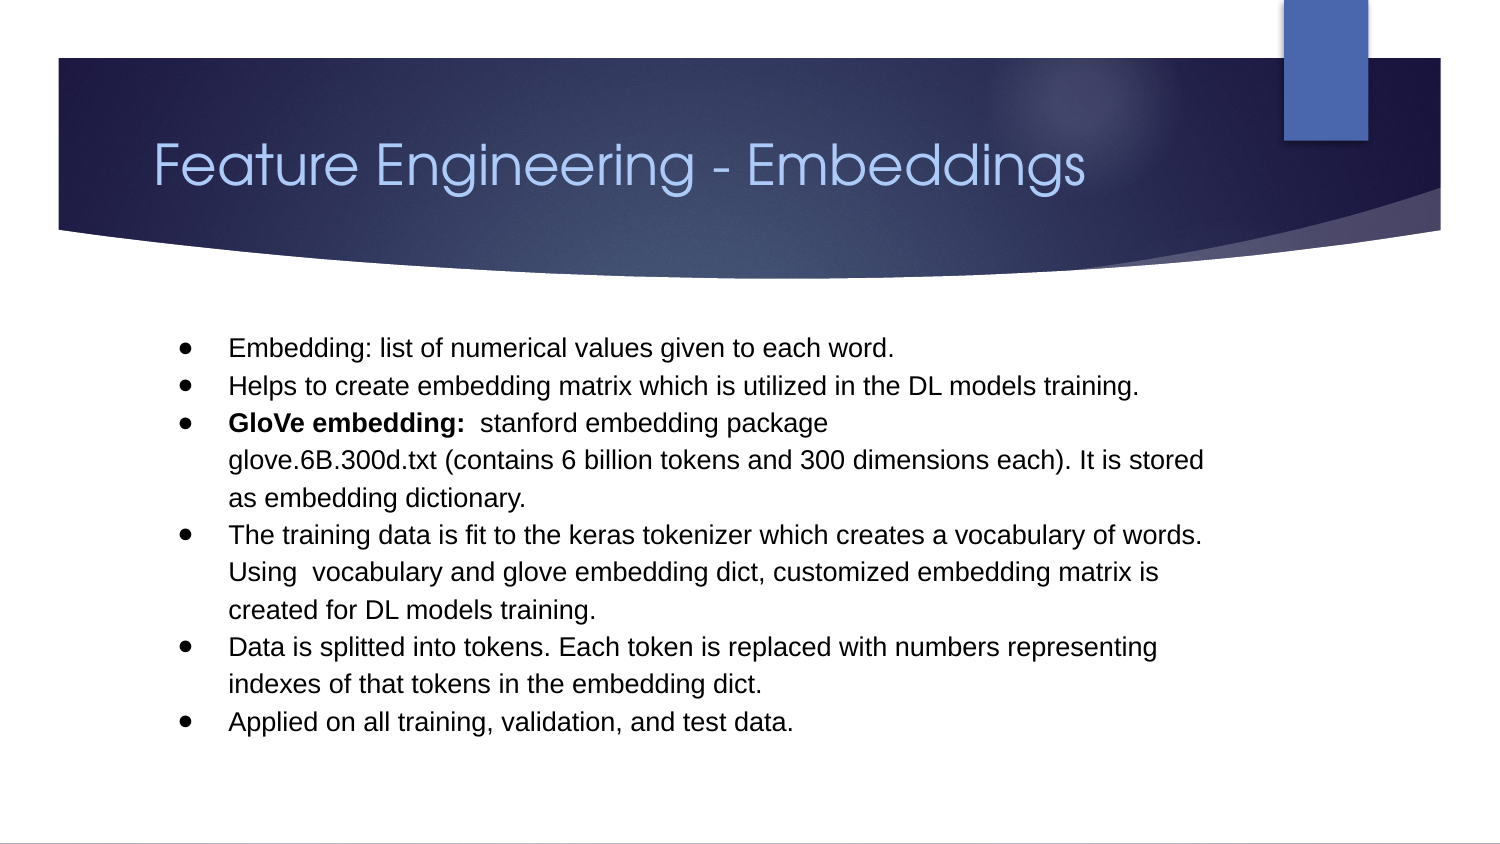

# Feature Engineering - Embeddings
Embedding: list of numerical values given to each word.
Helps to create embedding matrix which is utilized in the DL models training.
GloVe embedding:  stanford embedding package
glove.6B.300d.txt (contains 6 billion tokens and 300 dimensions each). It is stored as embedding dictionary.
The training data is fit to the keras tokenizer which creates a vocabulary of words. Using  vocabulary and glove embedding dict, customized embedding matrix is created for DL models training.
Data is splitted into tokens. Each token is replaced with numbers representing indexes of that tokens in the embedding dict.
Applied on all training, validation, and test data.